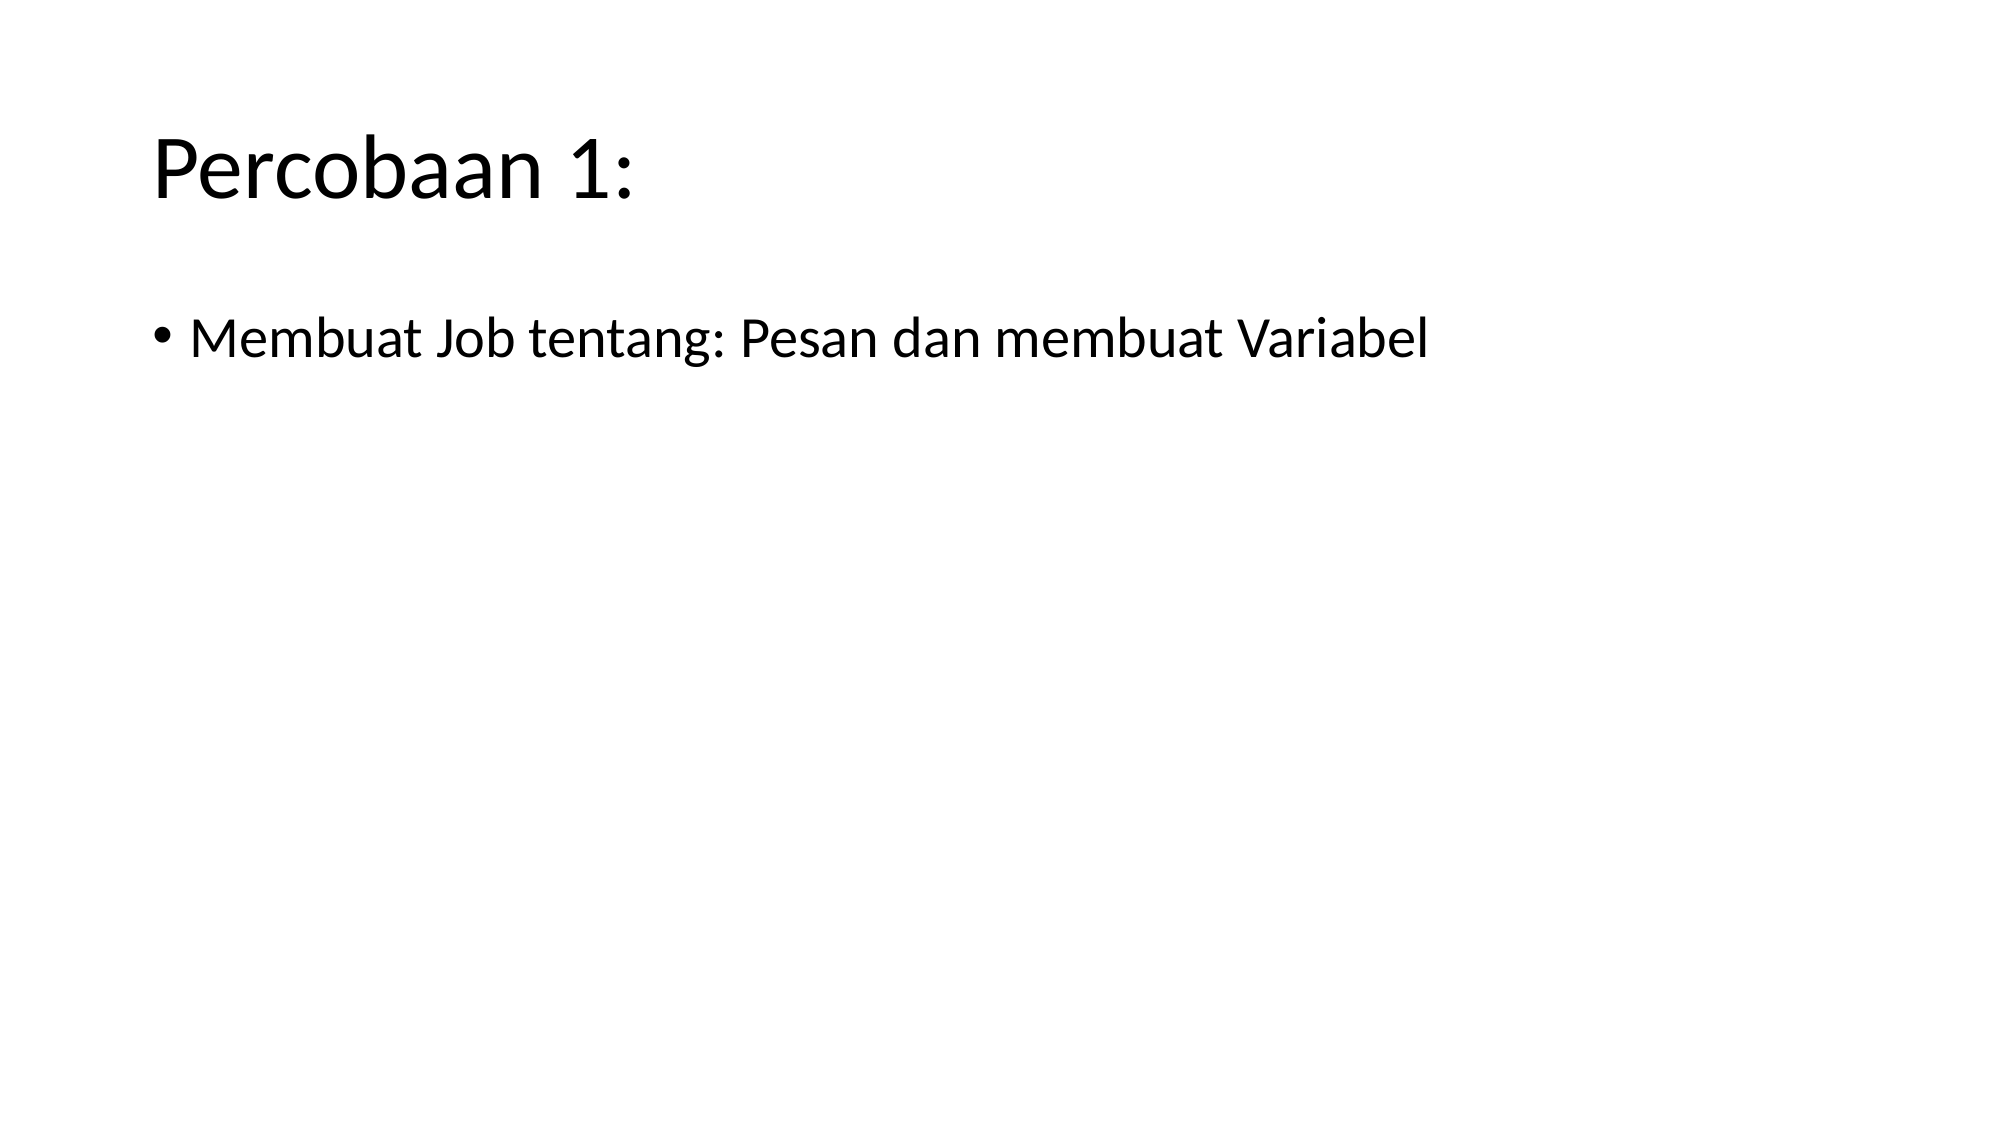

# Percobaan 1:
Membuat Job tentang: Pesan dan membuat Variabel